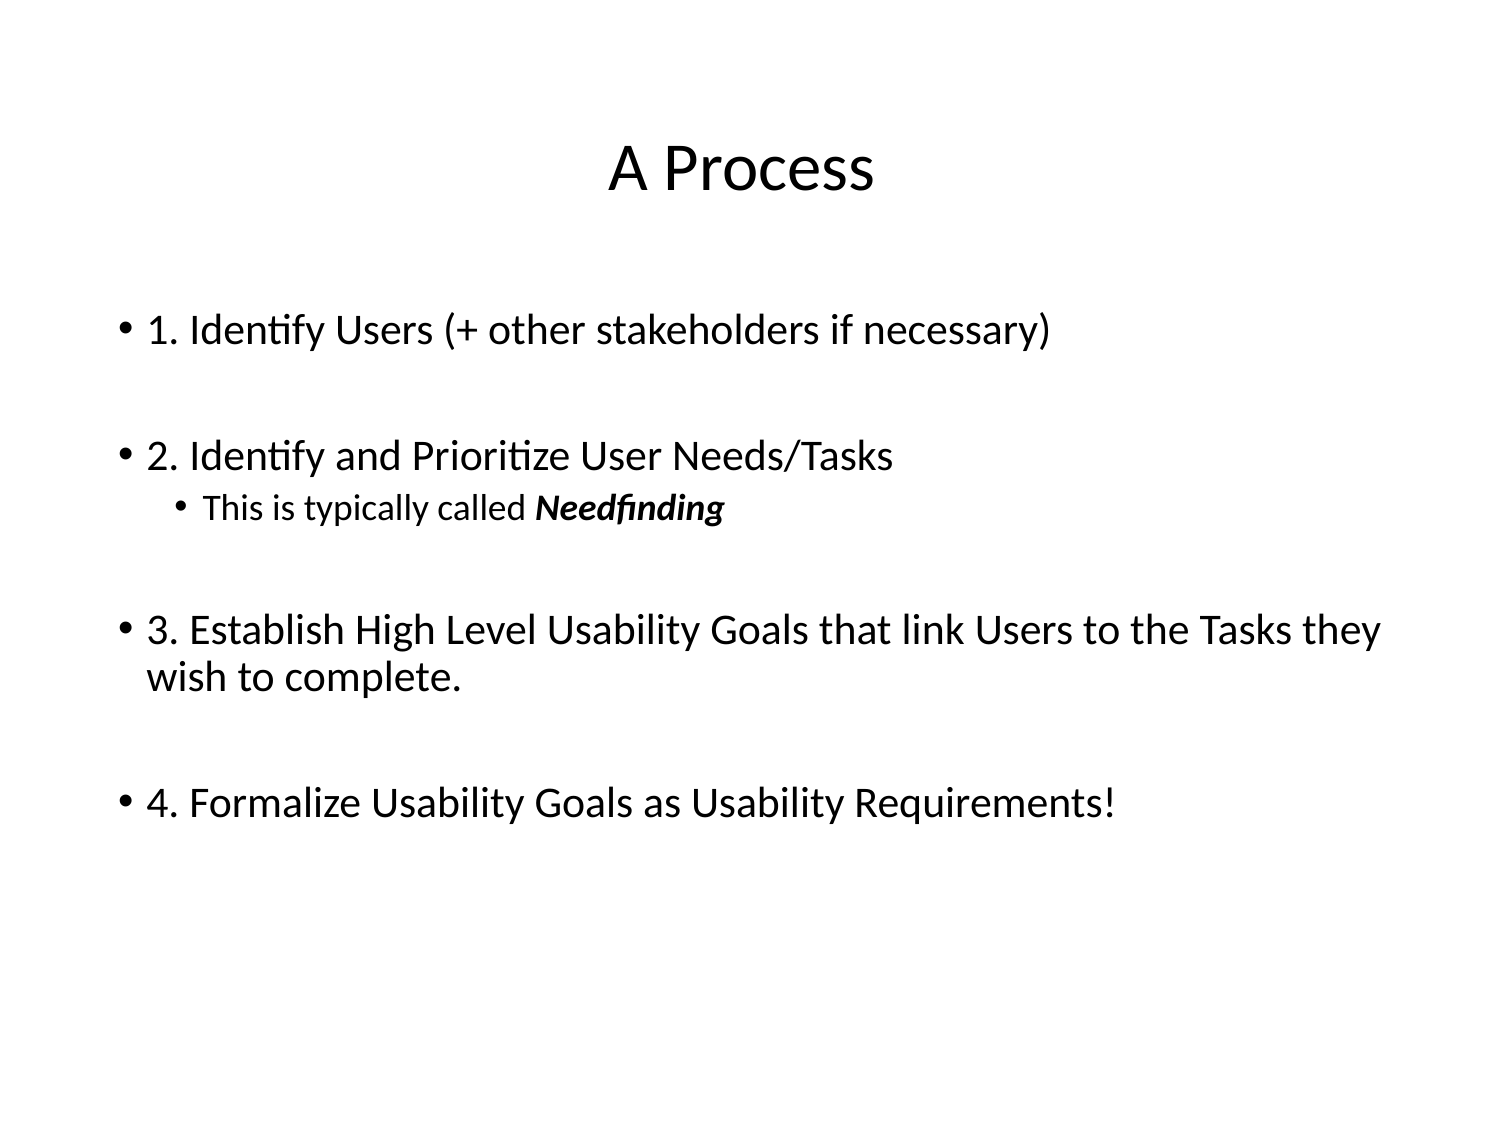

# A Process
1. Identify Users (+ other stakeholders if necessary)

2. Identify and Prioritize User Needs/Tasks
This is typically called Needfinding

3. Establish High Level Usability Goals that link Users to the Tasks they wish to complete.

4. Formalize Usability Goals as Usability Requirements!